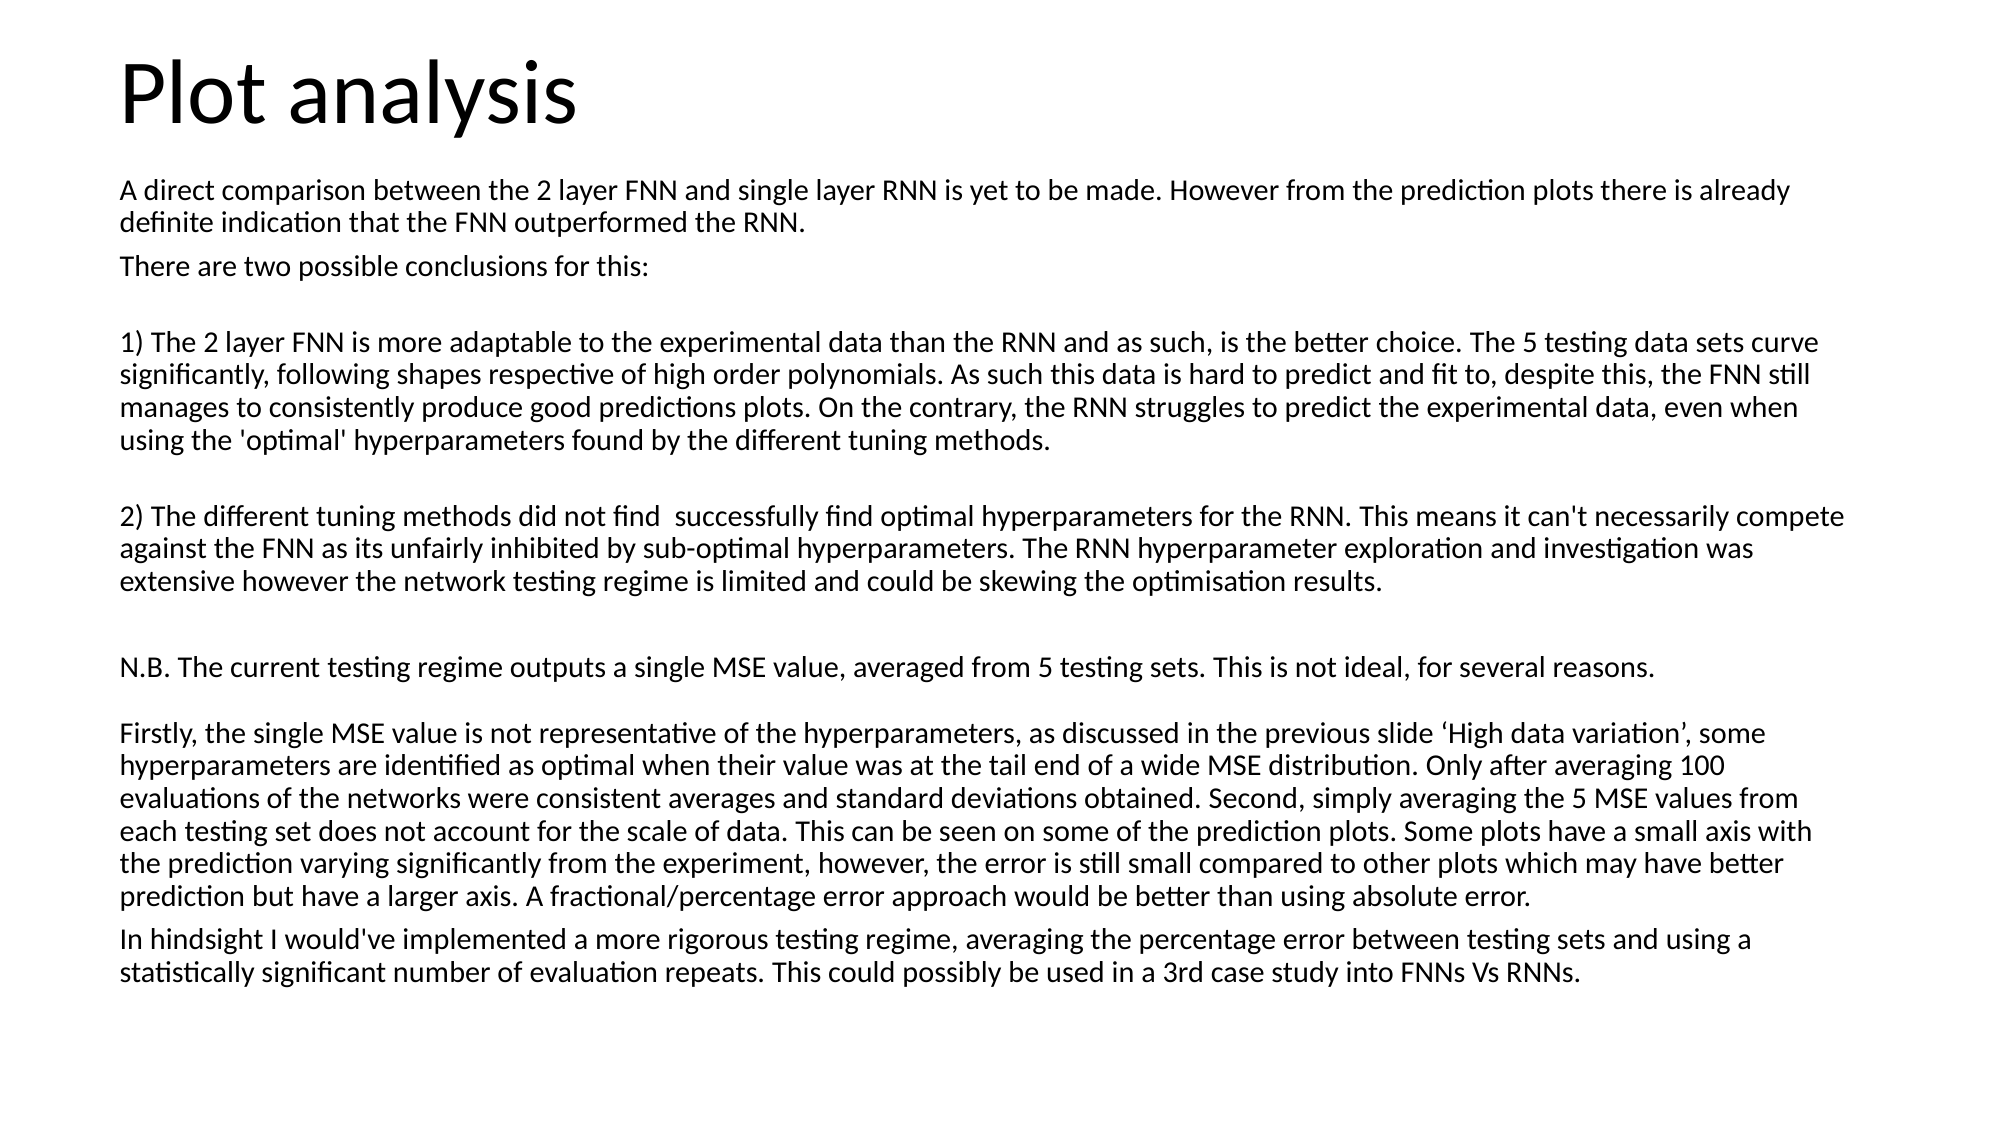

# Plot analysis
A direct comparison between the 2 layer FNN and single layer RNN is yet to be made. However from the prediction plots there is already definite indication that the FNN outperformed the RNN.
There are two possible conclusions for this:
1) The 2 layer FNN is more adaptable to the experimental data than the RNN and as such, is the better choice. The 5 testing data sets curve significantly, following shapes respective of high order polynomials. As such this data is hard to predict and fit to, despite this, the FNN still manages to consistently produce good predictions plots. On the contrary, the RNN struggles to predict the experimental data, even when using the 'optimal' hyperparameters found by the different tuning methods.
2) The different tuning methods did not find  successfully find optimal hyperparameters for the RNN. This means it can't necessarily compete against the FNN as its unfairly inhibited by sub-optimal hyperparameters. The RNN hyperparameter exploration and investigation was extensive however the network testing regime is limited and could be skewing the optimisation results.

N.B. The current testing regime outputs a single MSE value, averaged from 5 testing sets. This is not ideal, for several reasons.
Firstly, the single MSE value is not representative of the hyperparameters, as discussed in the previous slide ‘High data variation’, some hyperparameters are identified as optimal when their value was at the tail end of a wide MSE distribution. Only after averaging 100 evaluations of the networks were consistent averages and standard deviations obtained. Second, simply averaging the 5 MSE values from each testing set does not account for the scale of data. This can be seen on some of the prediction plots. Some plots have a small axis with the prediction varying significantly from the experiment, however, the error is still small compared to other plots which may have better prediction but have a larger axis. A fractional/percentage error approach would be better than using absolute error.
In hindsight I would've implemented a more rigorous testing regime, averaging the percentage error between testing sets and using a statistically significant number of evaluation repeats. This could possibly be used in a 3rd case study into FNNs Vs RNNs.